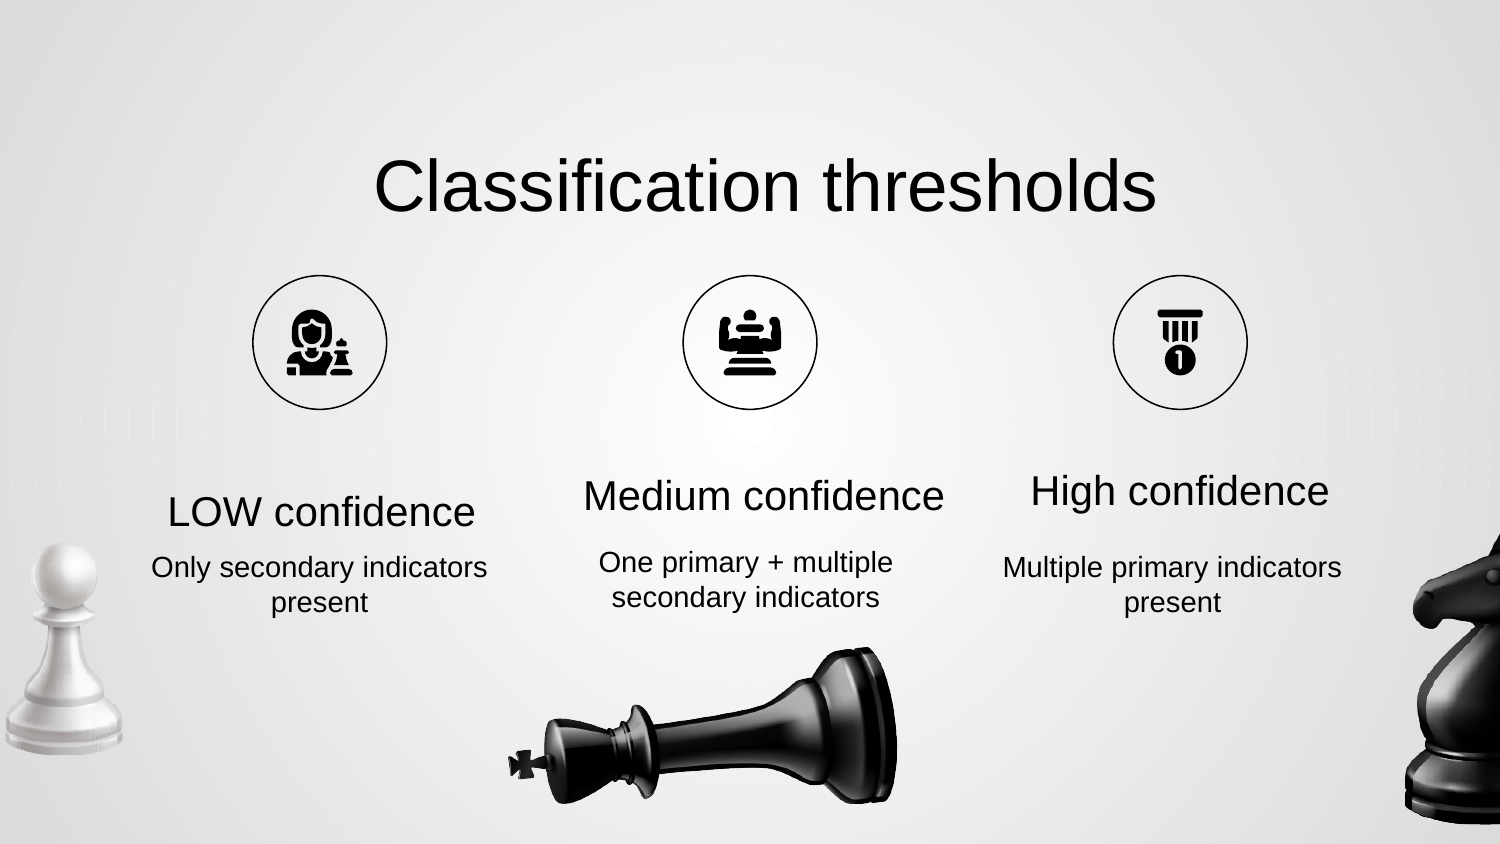

# Classification thresholds

High confidence
Medium confidence
LOW confidence
One primary + multiple secondary indicators
Only secondary indicators present
Multiple primary indicators present